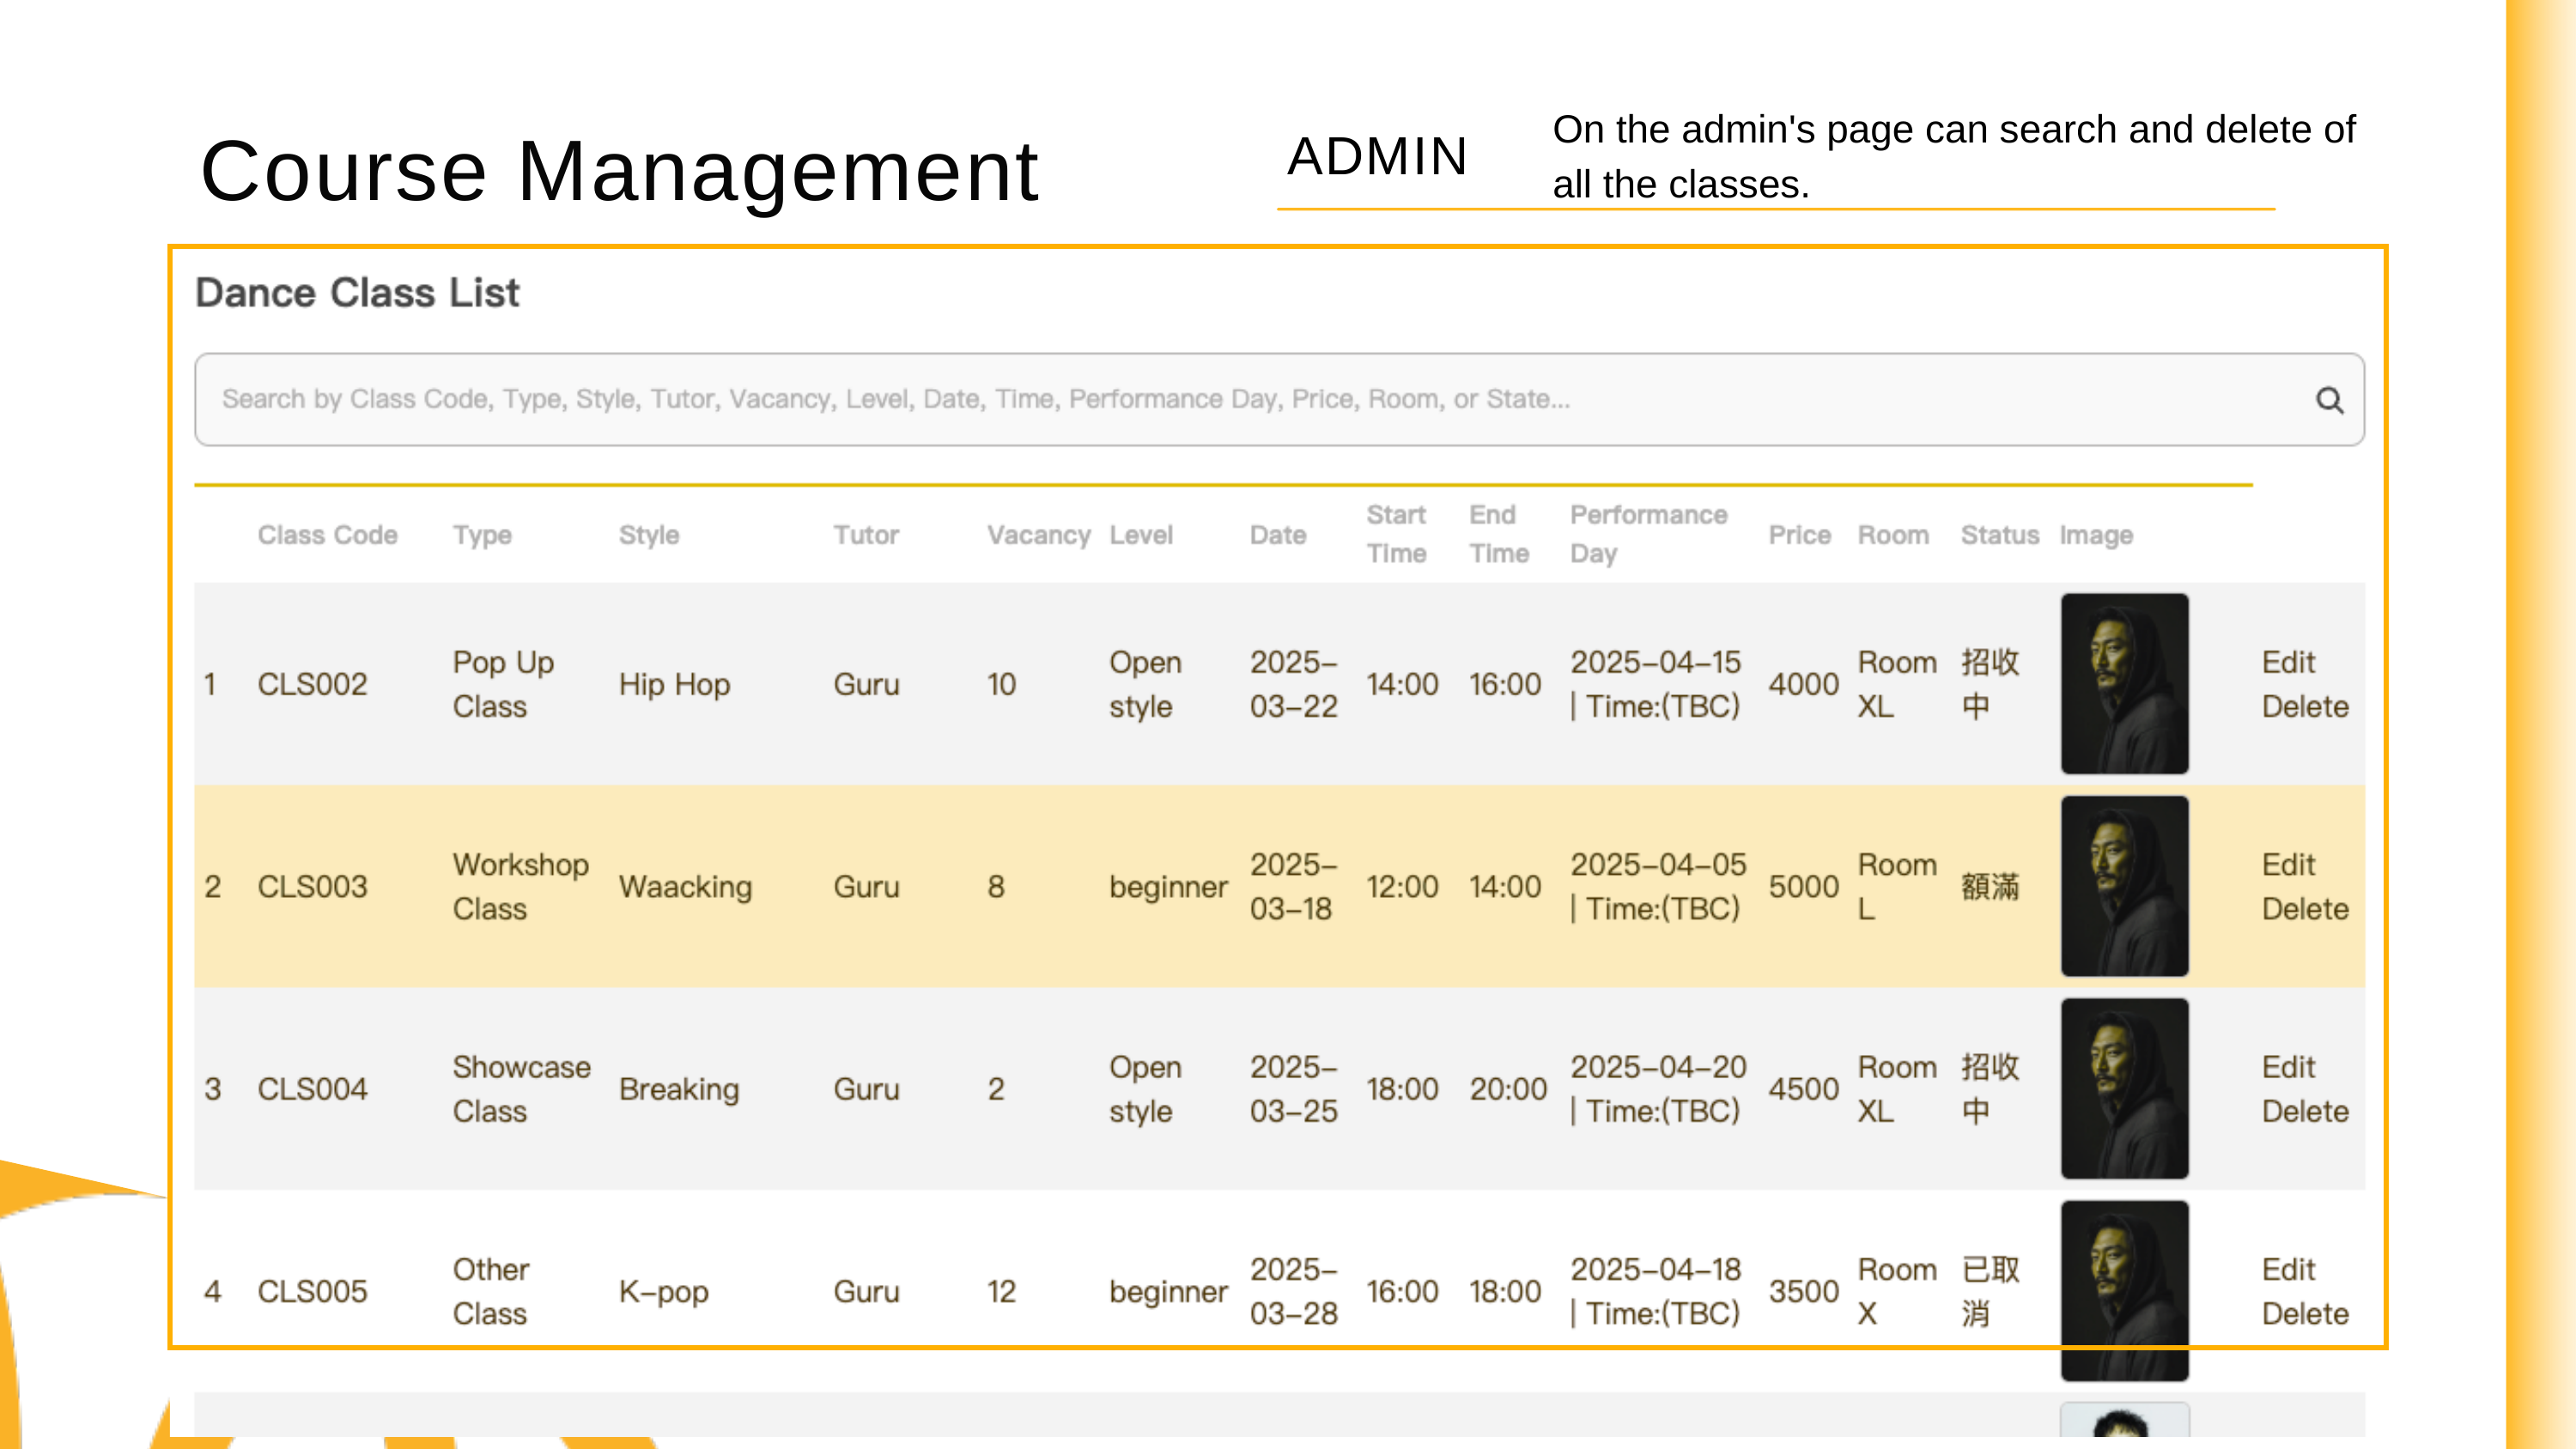

On the admin's page can search and delete of all the classes.
Course Management
ADMIN